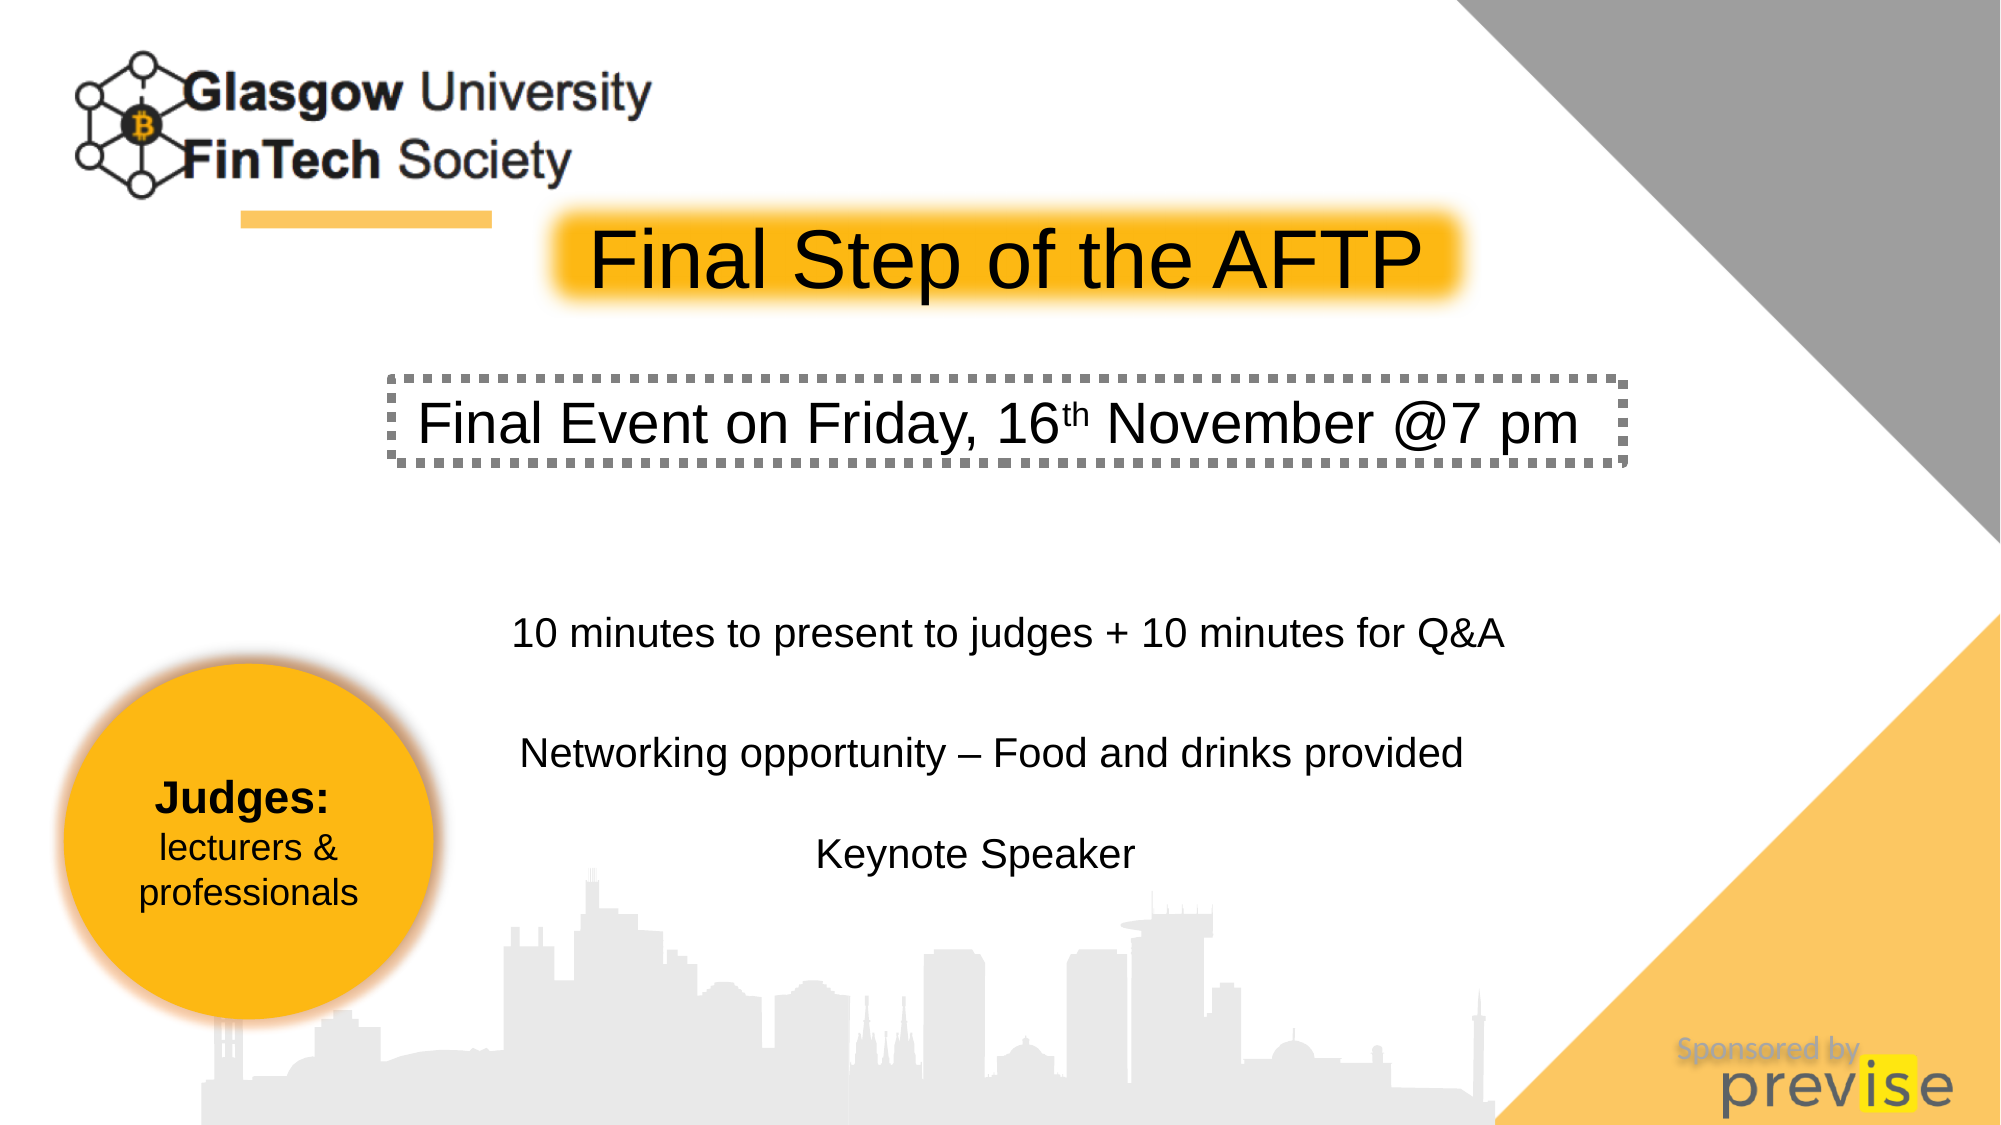

Final Step of the AFTP
Final Event on Friday, 16th November @7 pm
10 minutes to present to judges + 10 minutes for Q&A

Networking opportunity – Food and drinks provided
Judges:
lecturers & professionals
Keynote Speaker